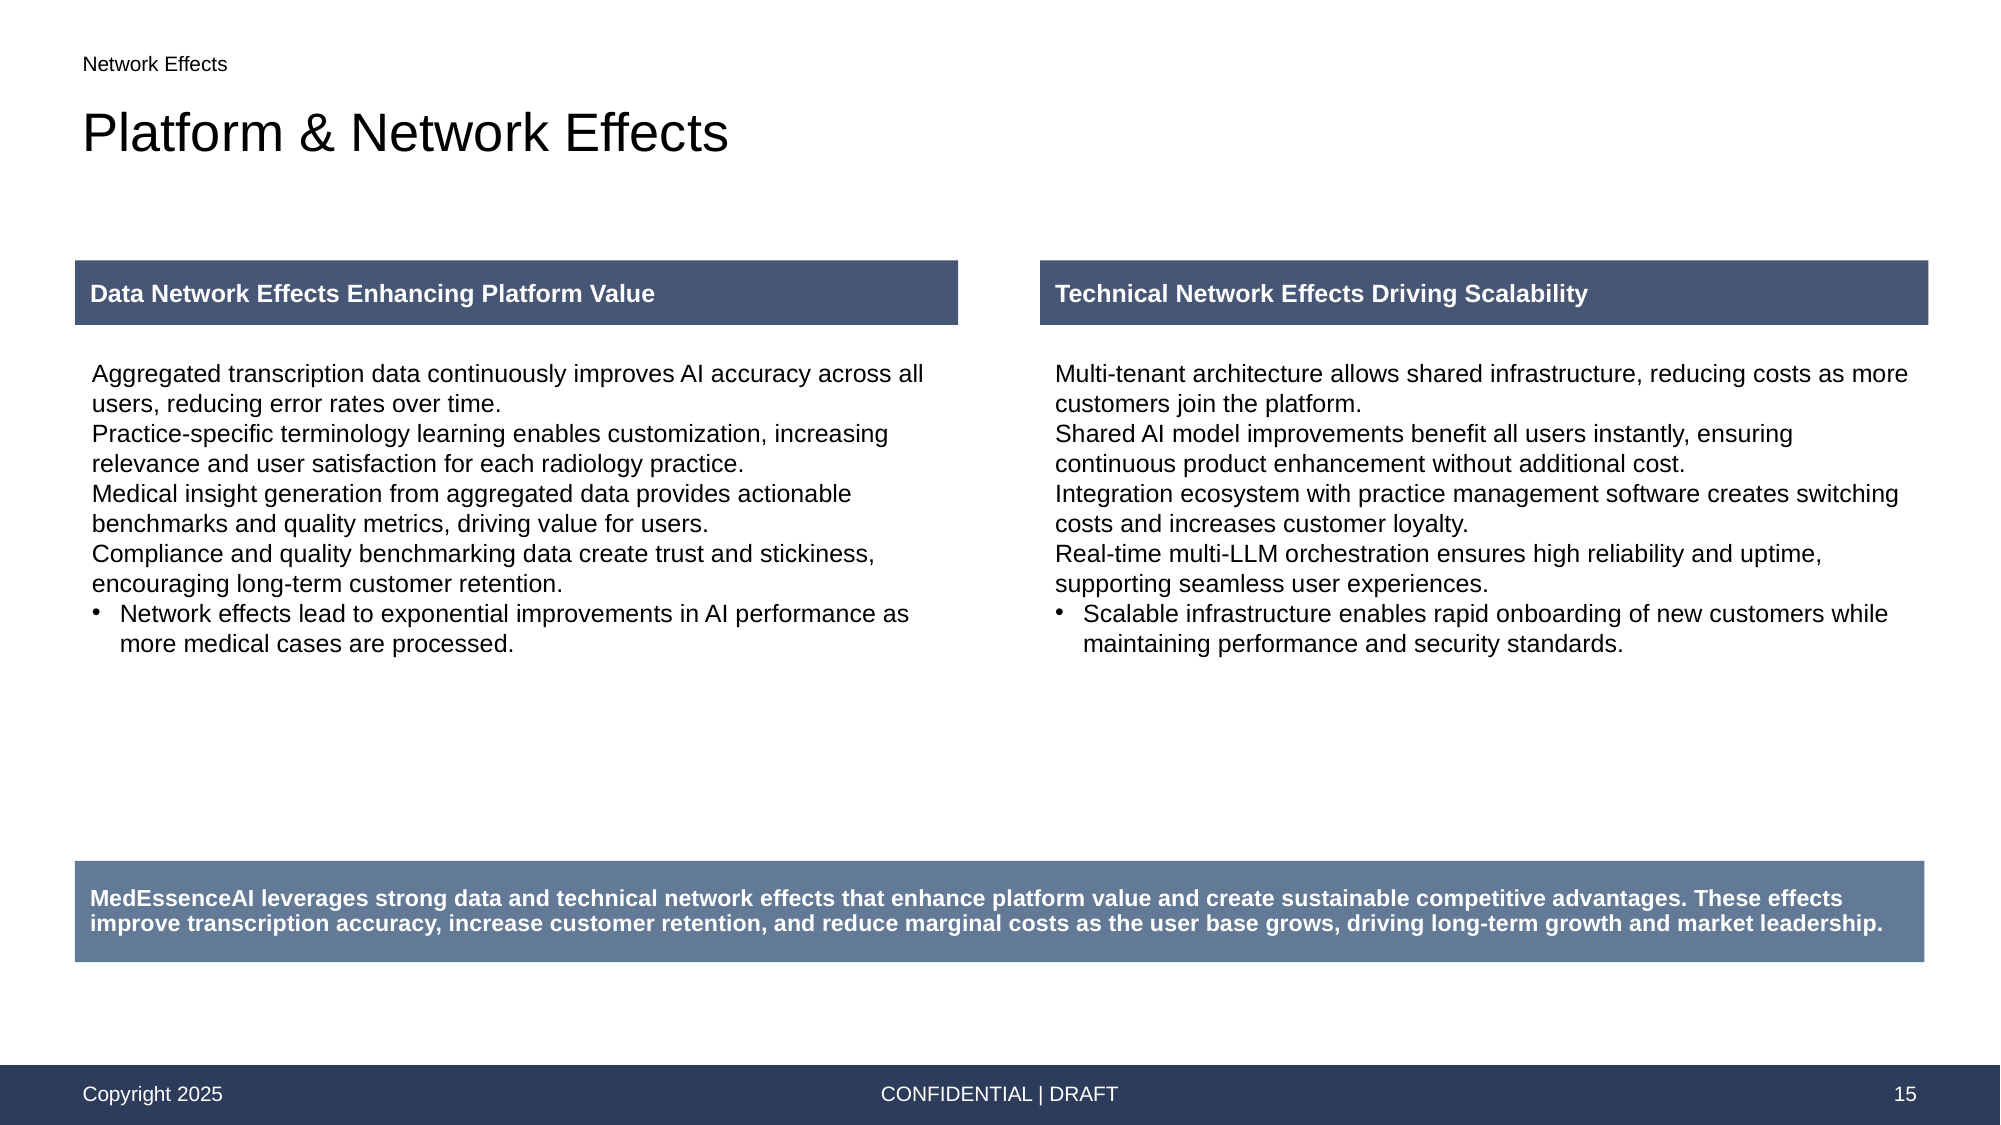

Network Effects
# Platform & Network Effects
Data Network Effects Enhancing Platform Value
Technical Network Effects Driving Scalability
Aggregated transcription data continuously improves AI accuracy across all users, reducing error rates over time.
Practice-specific terminology learning enables customization, increasing relevance and user satisfaction for each radiology practice.
Medical insight generation from aggregated data provides actionable benchmarks and quality metrics, driving value for users.
Compliance and quality benchmarking data create trust and stickiness, encouraging long-term customer retention.
Network effects lead to exponential improvements in AI performance as more medical cases are processed.
Multi-tenant architecture allows shared infrastructure, reducing costs as more customers join the platform.
Shared AI model improvements benefit all users instantly, ensuring continuous product enhancement without additional cost.
Integration ecosystem with practice management software creates switching costs and increases customer loyalty.
Real-time multi-LLM orchestration ensures high reliability and uptime, supporting seamless user experiences.
Scalable infrastructure enables rapid onboarding of new customers while maintaining performance and security standards.
MedEssenceAI leverages strong data and technical network effects that enhance platform value and create sustainable competitive advantages. These effects improve transcription accuracy, increase customer retention, and reduce marginal costs as the user base grows, driving long-term growth and market leadership.
CONFIDENTIAL | DRAFT
15